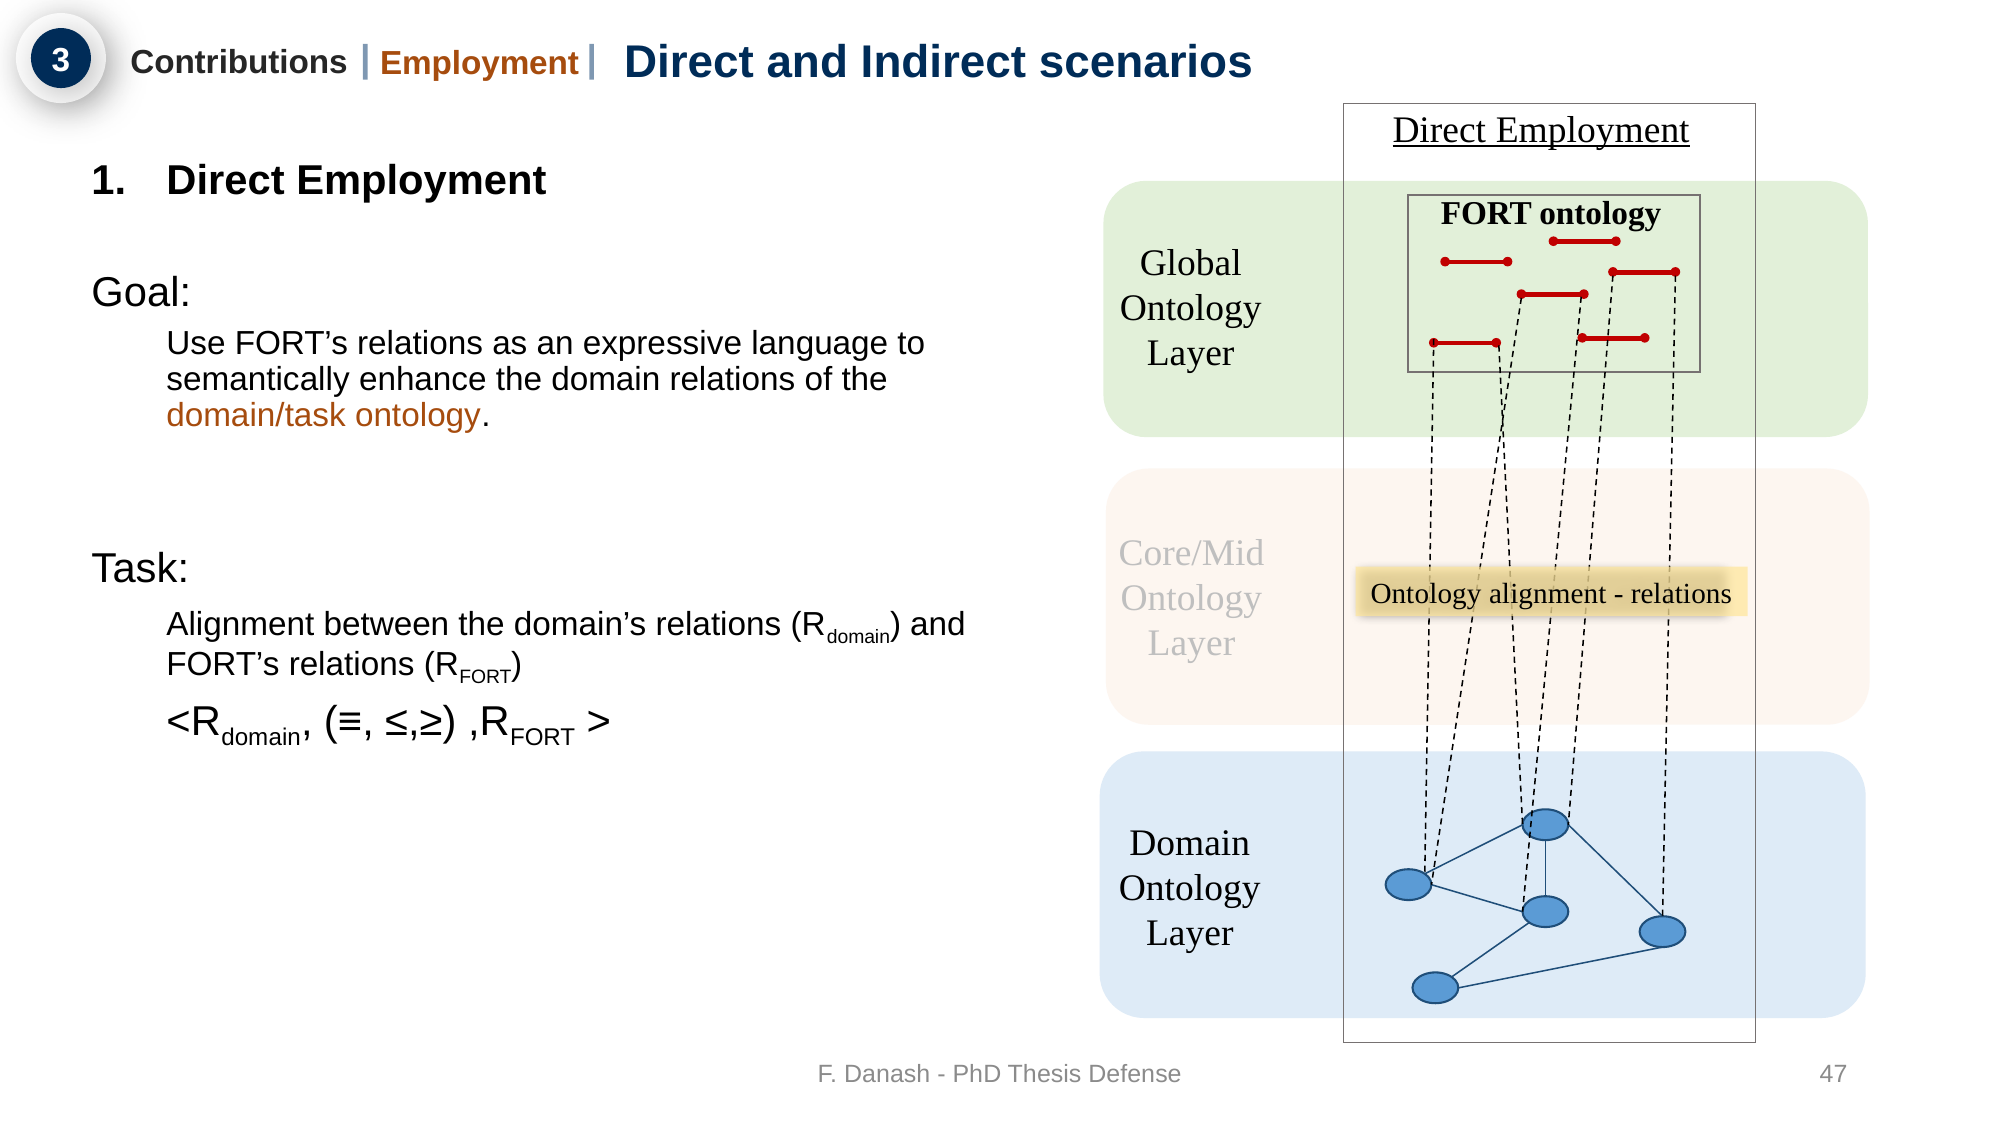

Direct and Indirect scenarios

3
Contributions
Employment
Direct Employment

Direct Employment

Goal:
Use FORT’s relations as an expressive language to semantically enhance the domain relations of the domain/task ontology.

Task:
Alignment between the domain’s relations (Rdomain) and FORT’s relations (RFORT)
<Rdomain, (≡, ≤,≥) ,RFORT >

FORT ontology

Global Ontology Layer

Core/Mid Ontology Layer
Ontology alignment - relations

Domain
Ontology Layer

F. Danash - PhD Thesis Defense
47